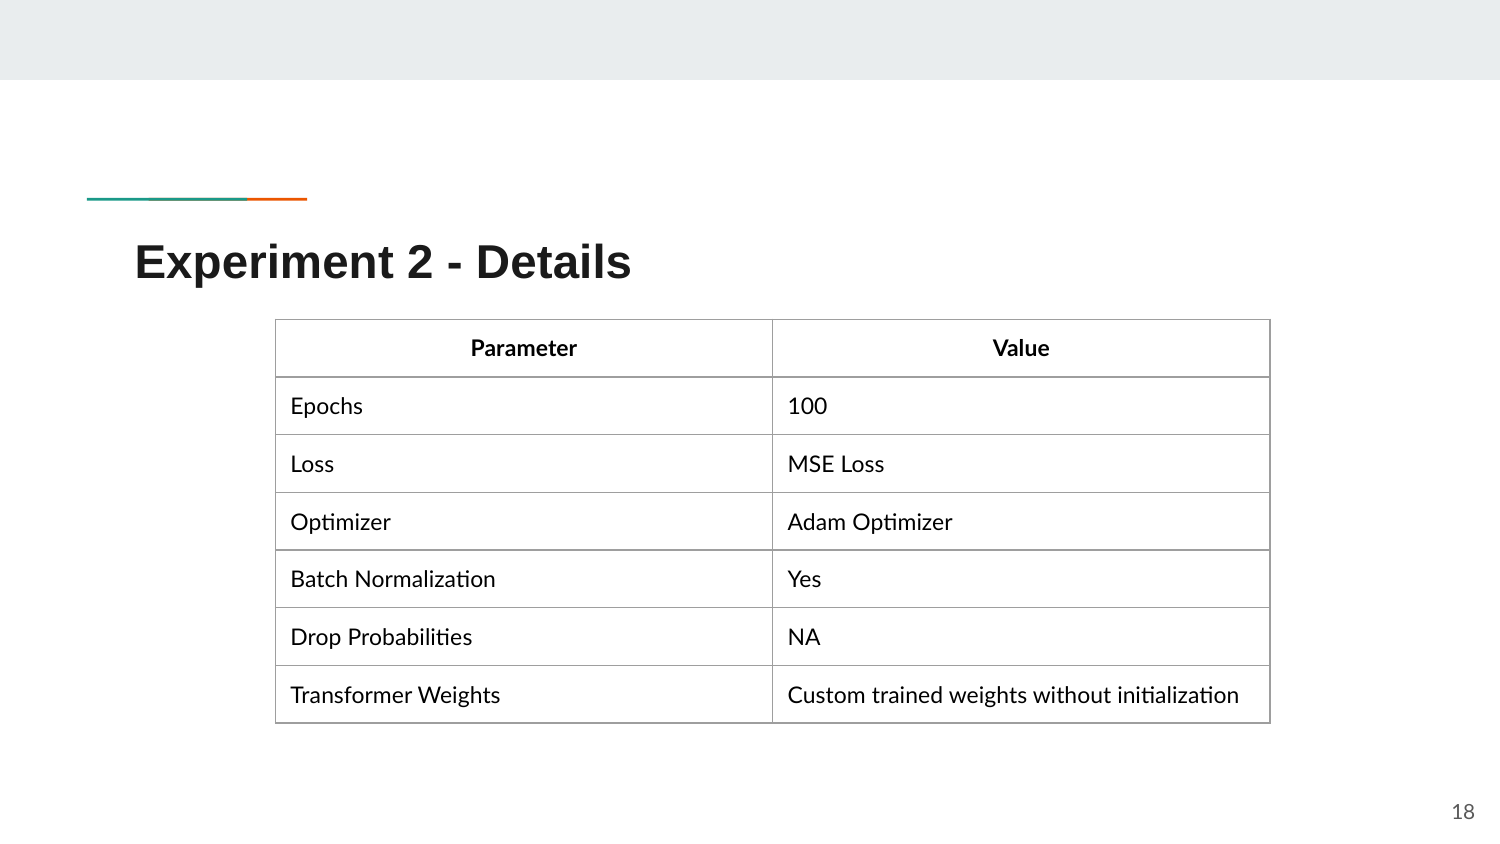

# Experiment 2 - Details
| Parameter | Value |
| --- | --- |
| Epochs | 100 |
| Loss | MSE Loss |
| Optimizer | Adam Optimizer |
| Batch Normalization | Yes |
| Drop Probabilities | NA |
| Transformer Weights | Custom trained weights without initialization |
18